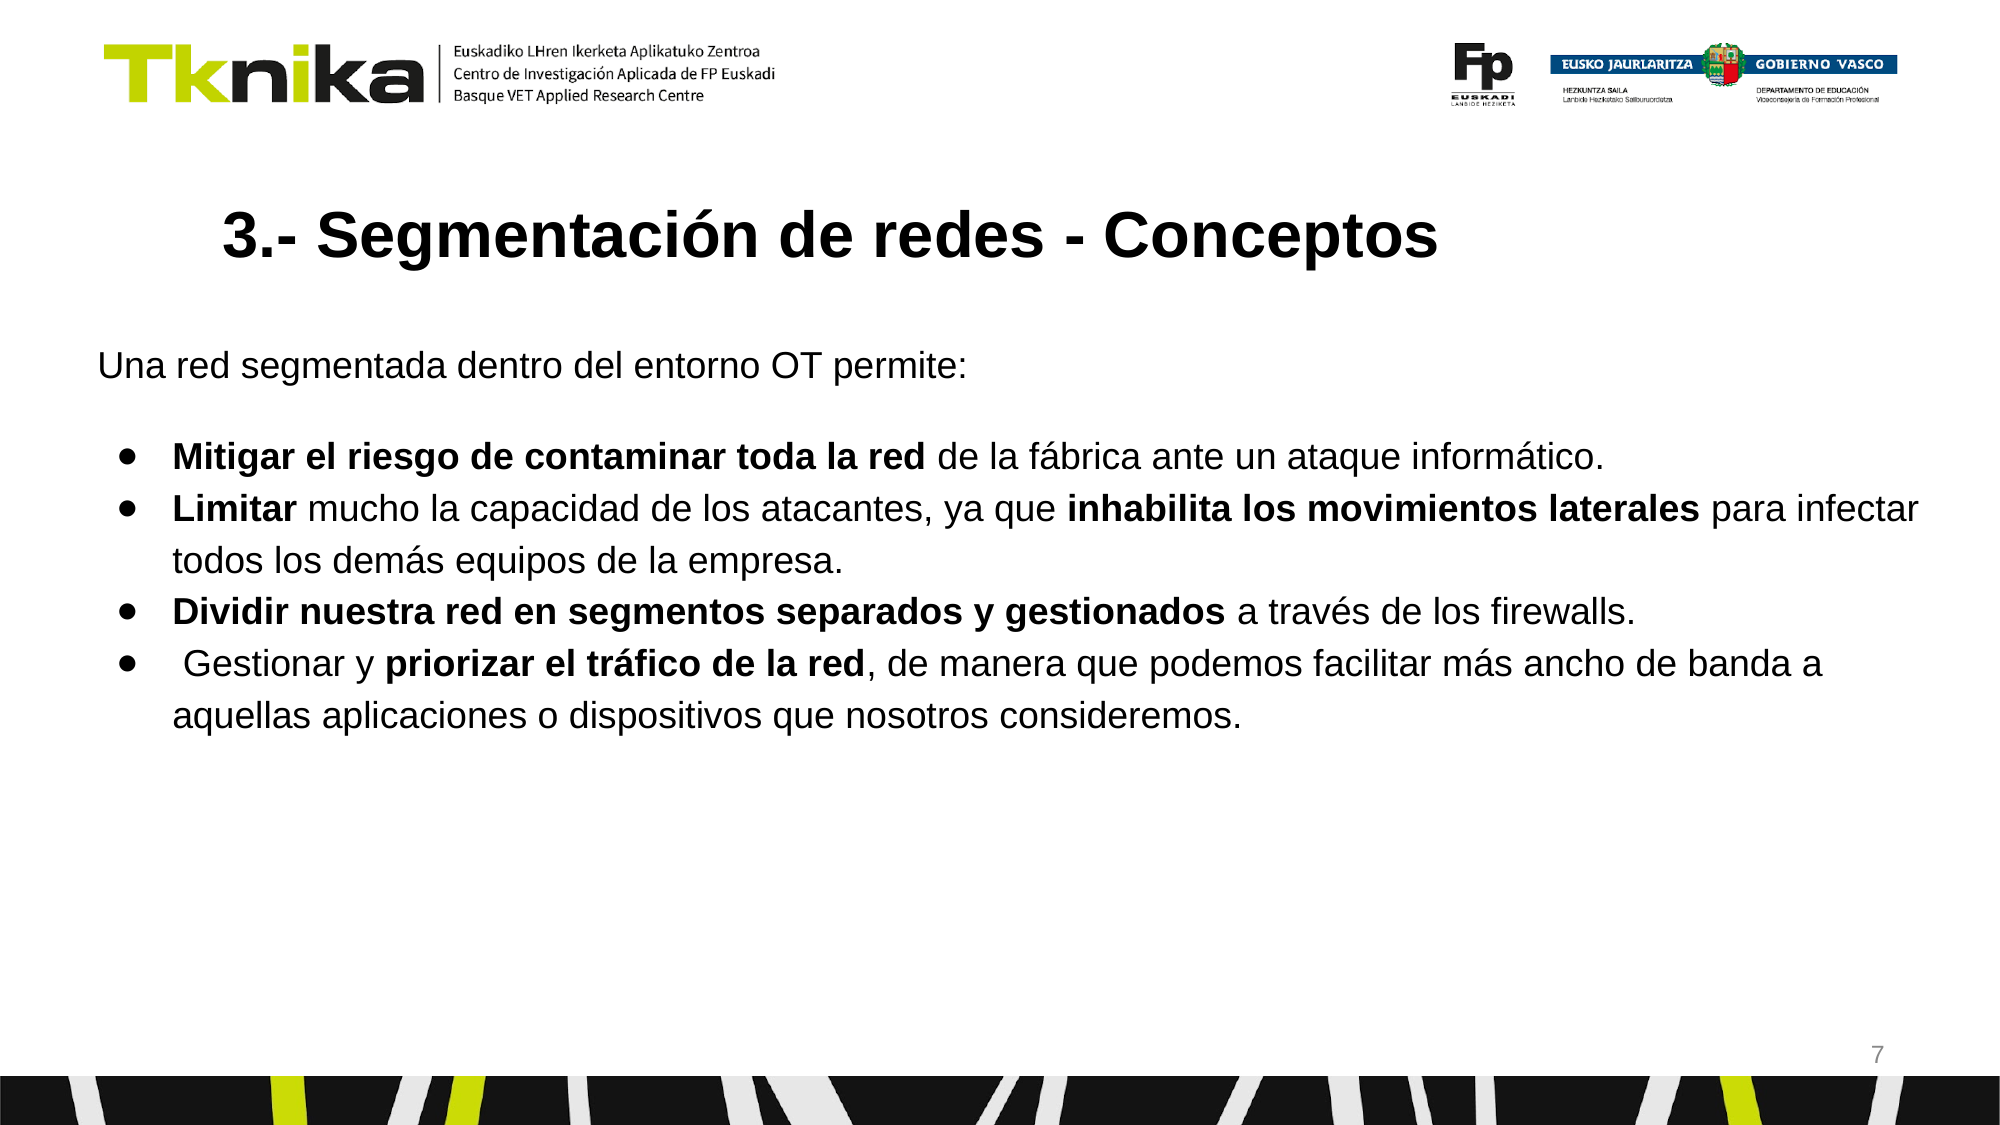

# 3.- Segmentación de redes - Conceptos
Una red segmentada dentro del entorno OT permite:
Mitigar el riesgo de contaminar toda la red de la fábrica ante un ataque informático.
Limitar mucho la capacidad de los atacantes, ya que inhabilita los movimientos laterales para infectar todos los demás equipos de la empresa.
Dividir nuestra red en segmentos separados y gestionados a través de los firewalls.
 Gestionar y priorizar el tráfico de la red, de manera que podemos facilitar más ancho de banda a aquellas aplicaciones o dispositivos que nosotros consideremos.

7